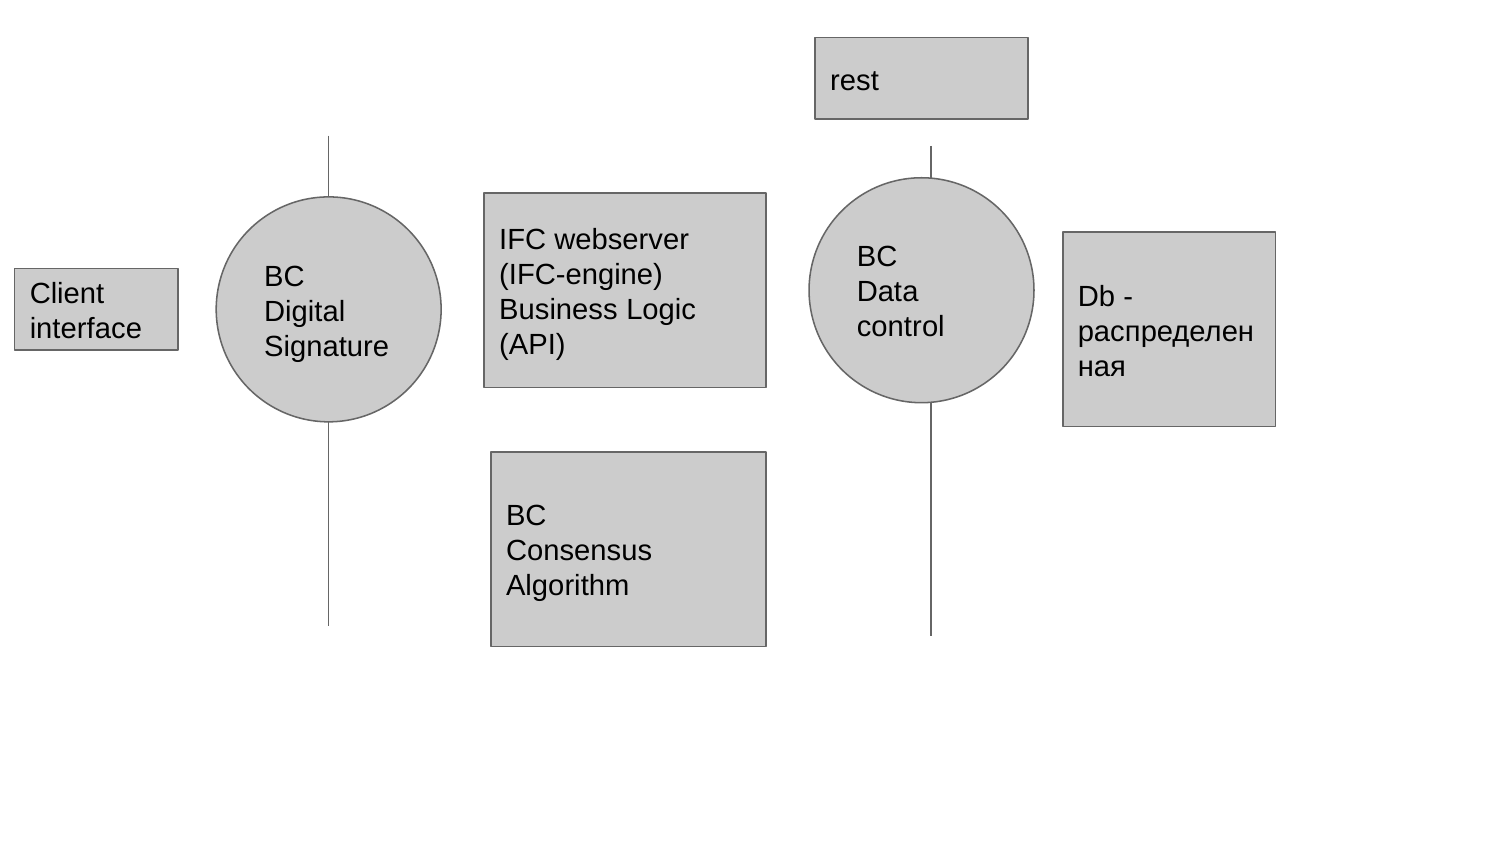

rest
BC
Data control
IFC webserver (IFC-engine)  Business Logic (API)
BC
Digital Signature
Db - распределенная
Client interface
BC
Consensus Algorithm